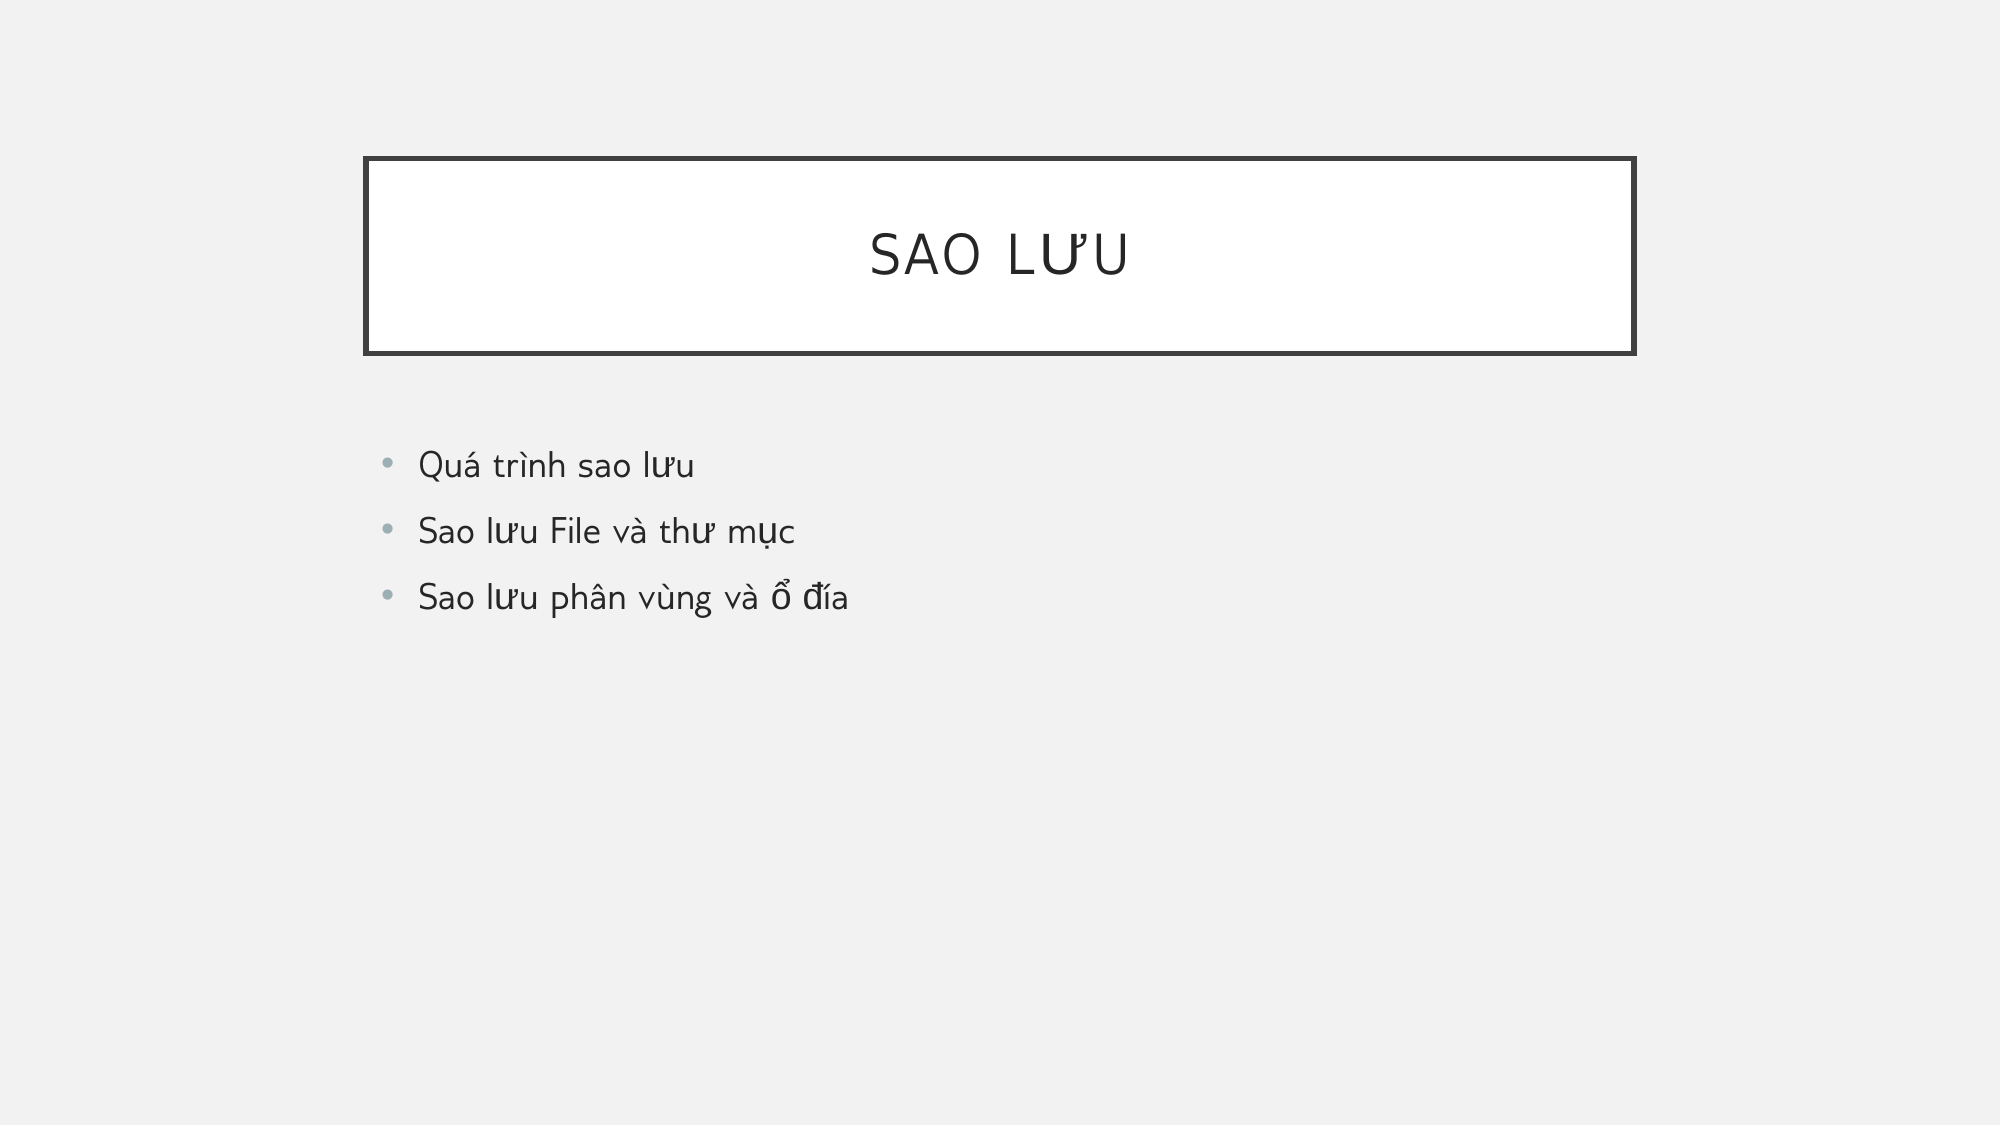

# Sao lưu
Quá trình sao lưu
Sao lưu File và thư mục
Sao lưu phân vùng và ổ đía